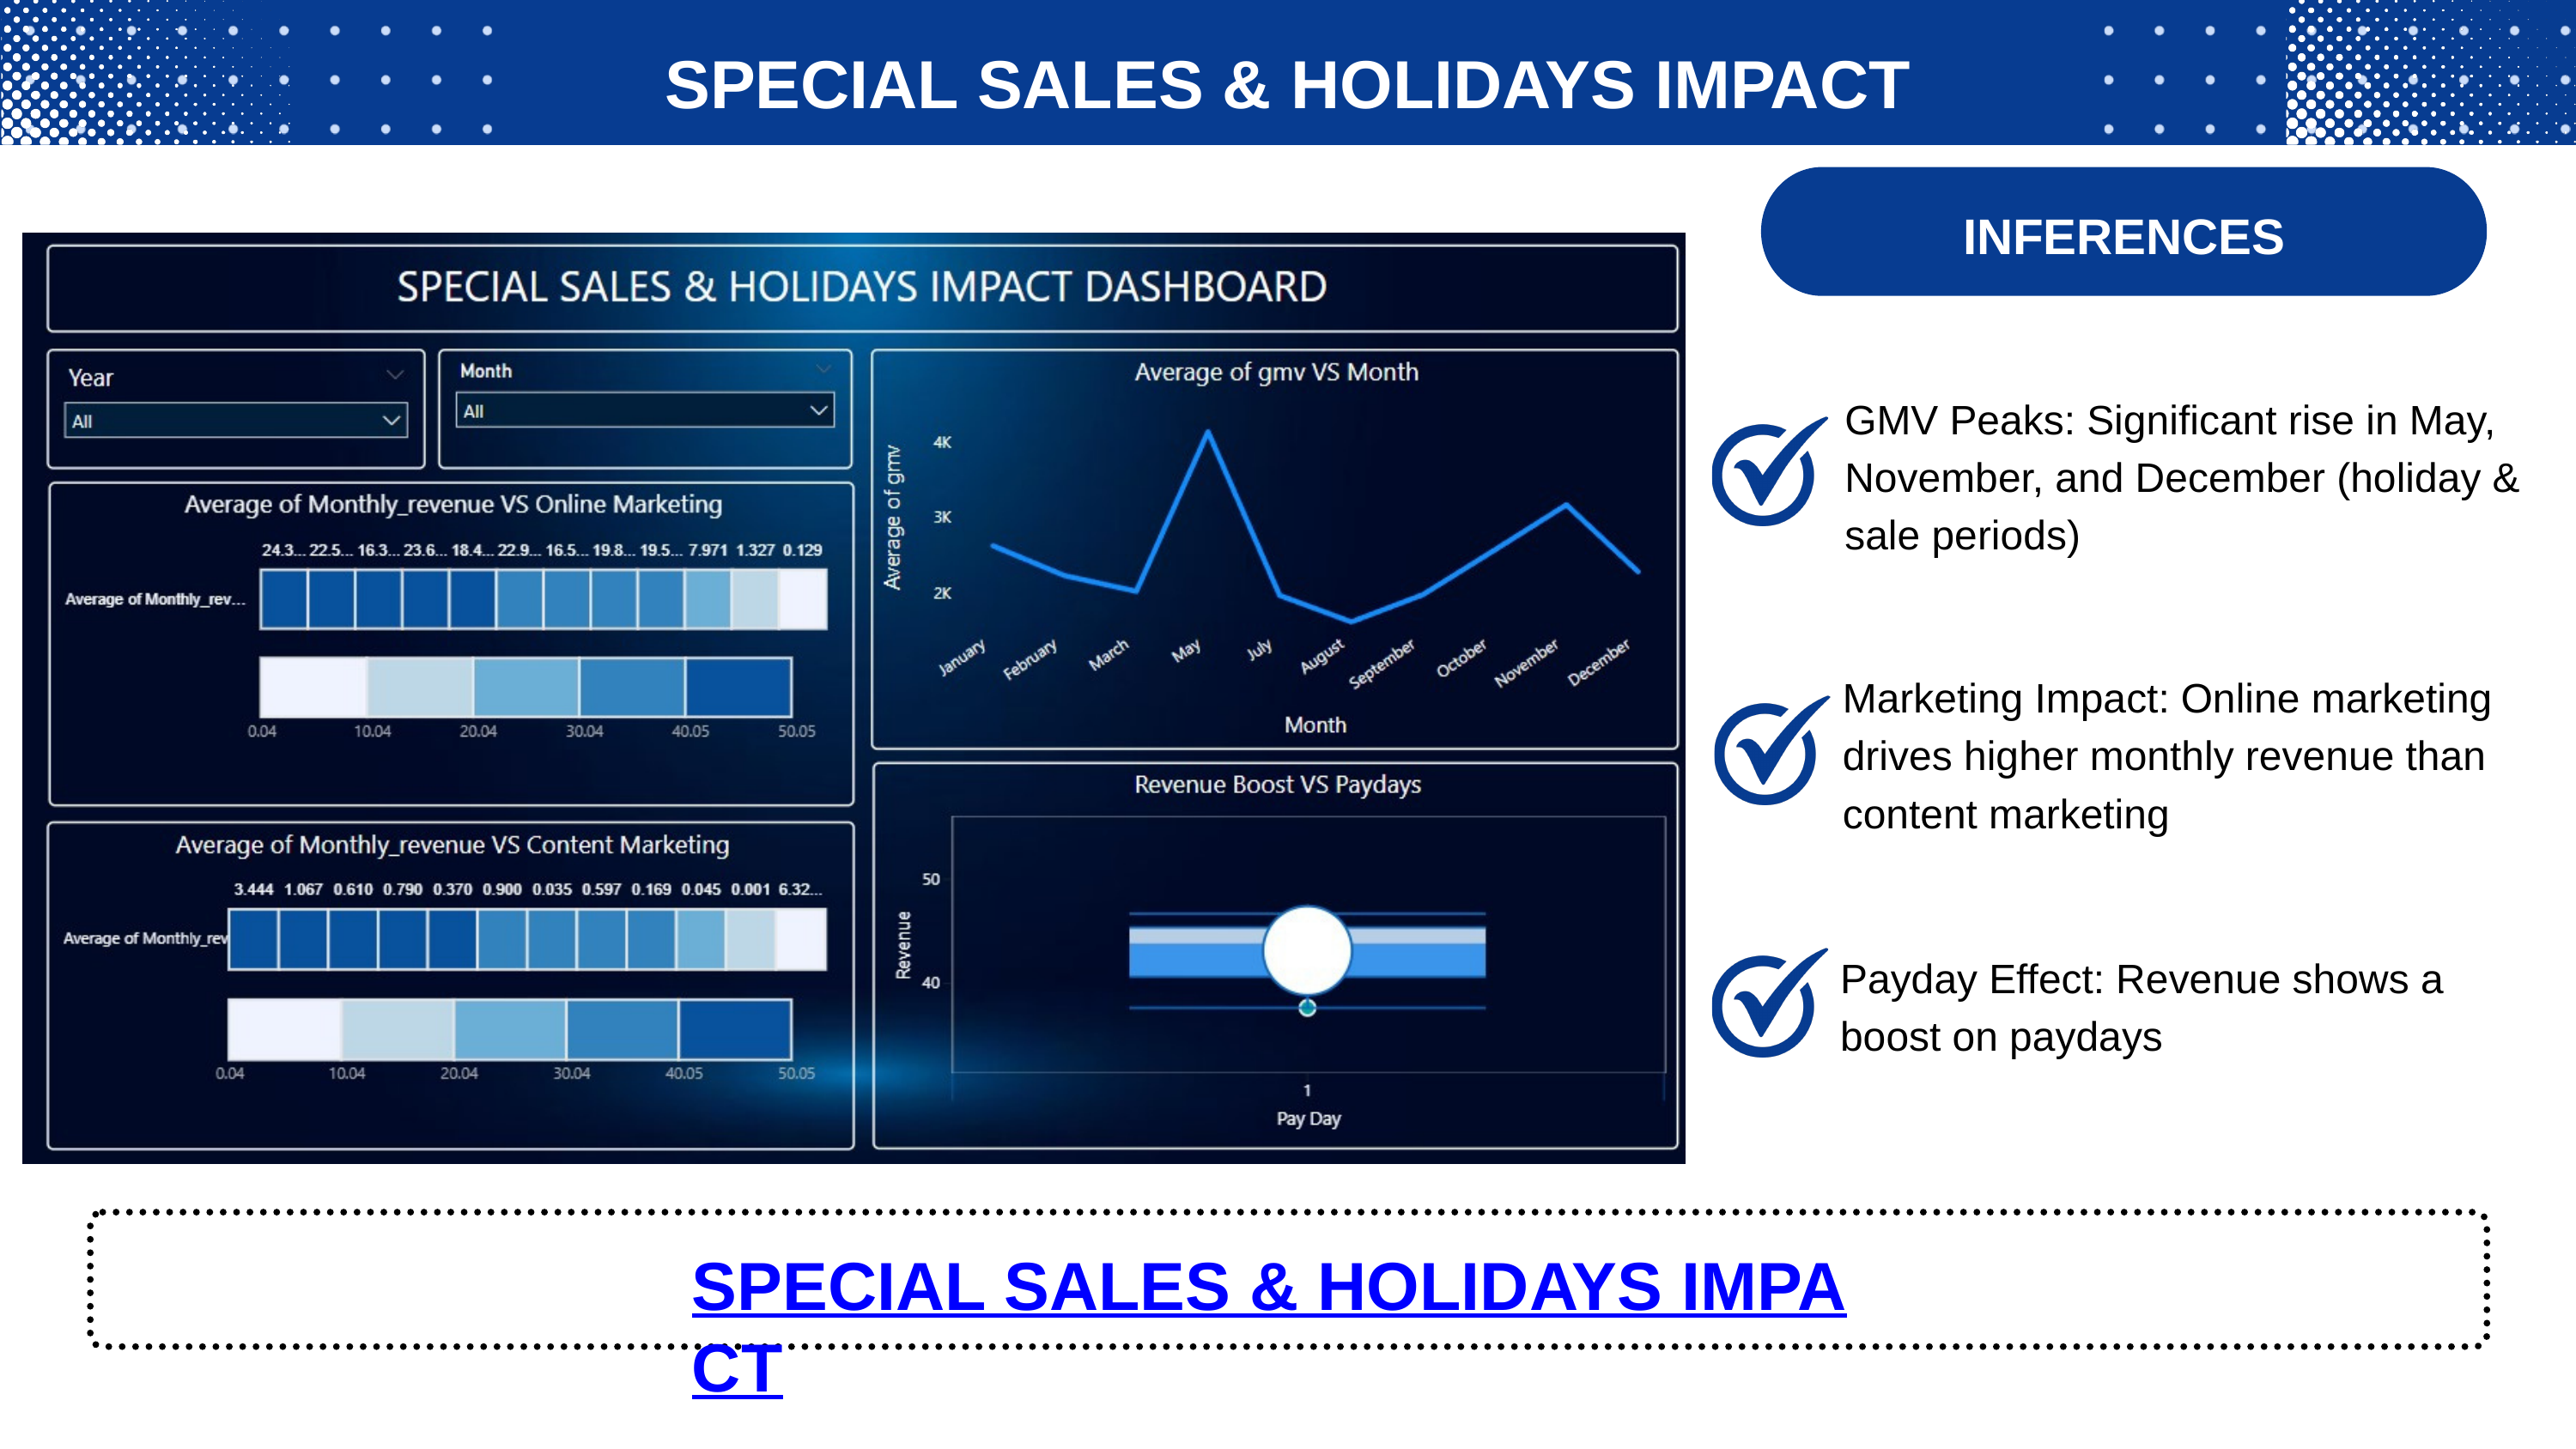

SPECIAL SALES & HOLIDAYS IMPACT DASHBOARD

INFERENCES

GMV Peaks: Significant rise in May, November, and December (holiday & sale periods)

Marketing Impact: Online marketing drives higher monthly revenue than content marketing

Payday Effect: Revenue shows a boost on paydays

SPECIAL SALES & HOLIDAYS IMPACT